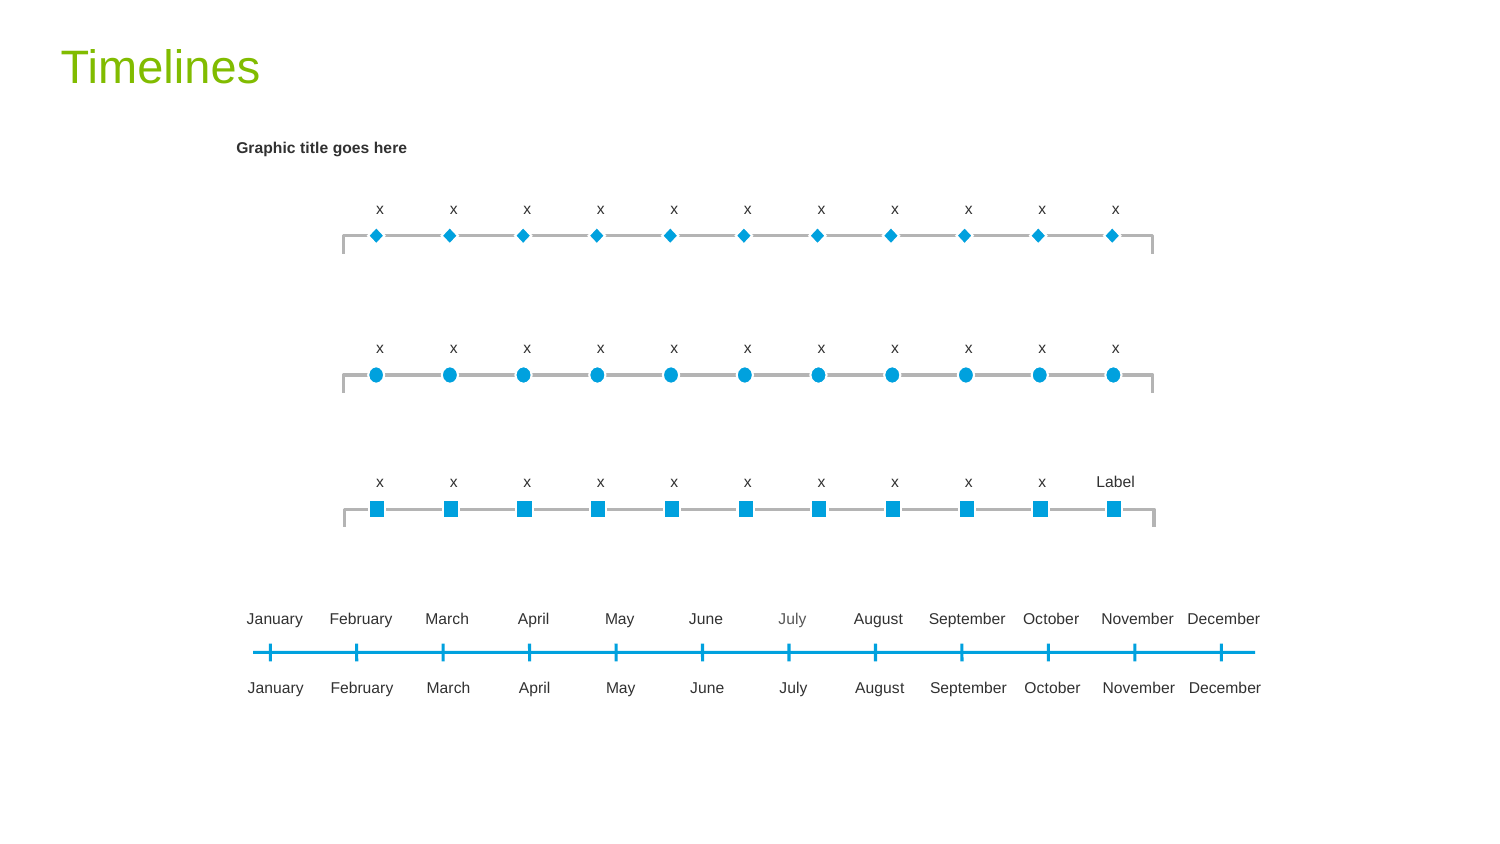

# Timelines
Graphic title goes here
x
x
x
x
x
x
x
x
x
x
x

x
x
x
x
x
x
x
x
x
x
x

x
x
x
x
x
x
x
x
x
x
Label

January
February
March
April
May
June
July
August
September
October
November
December

January
February
March
April
May
June
July
August
September
October
November
December